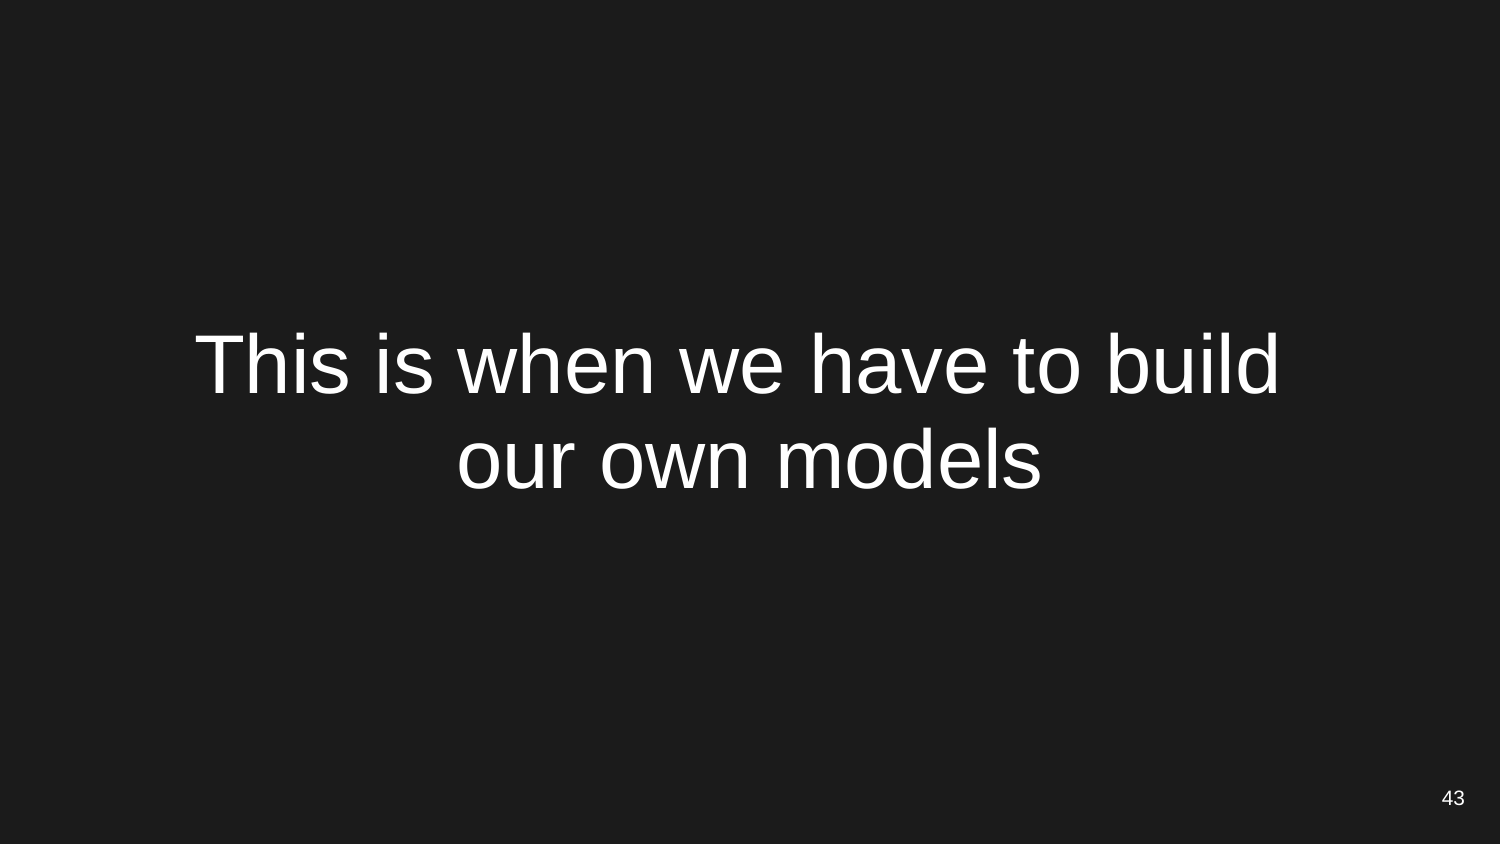

# This is when we have to build our own models
43